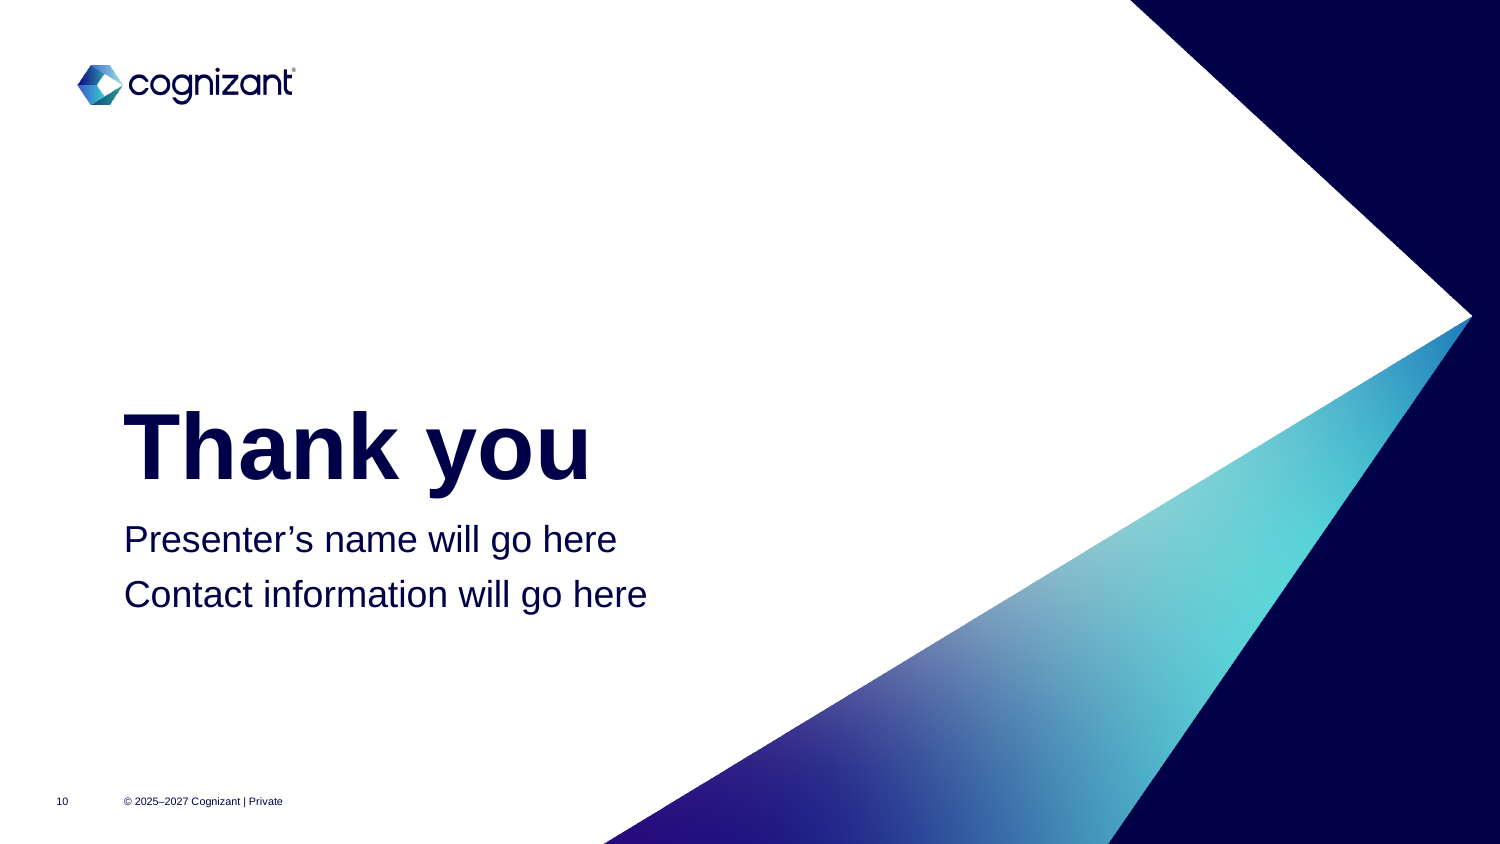

# Thank you
Presenter’s name will go here
Contact information will go here
10
© 2025–2027 Cognizant | Private